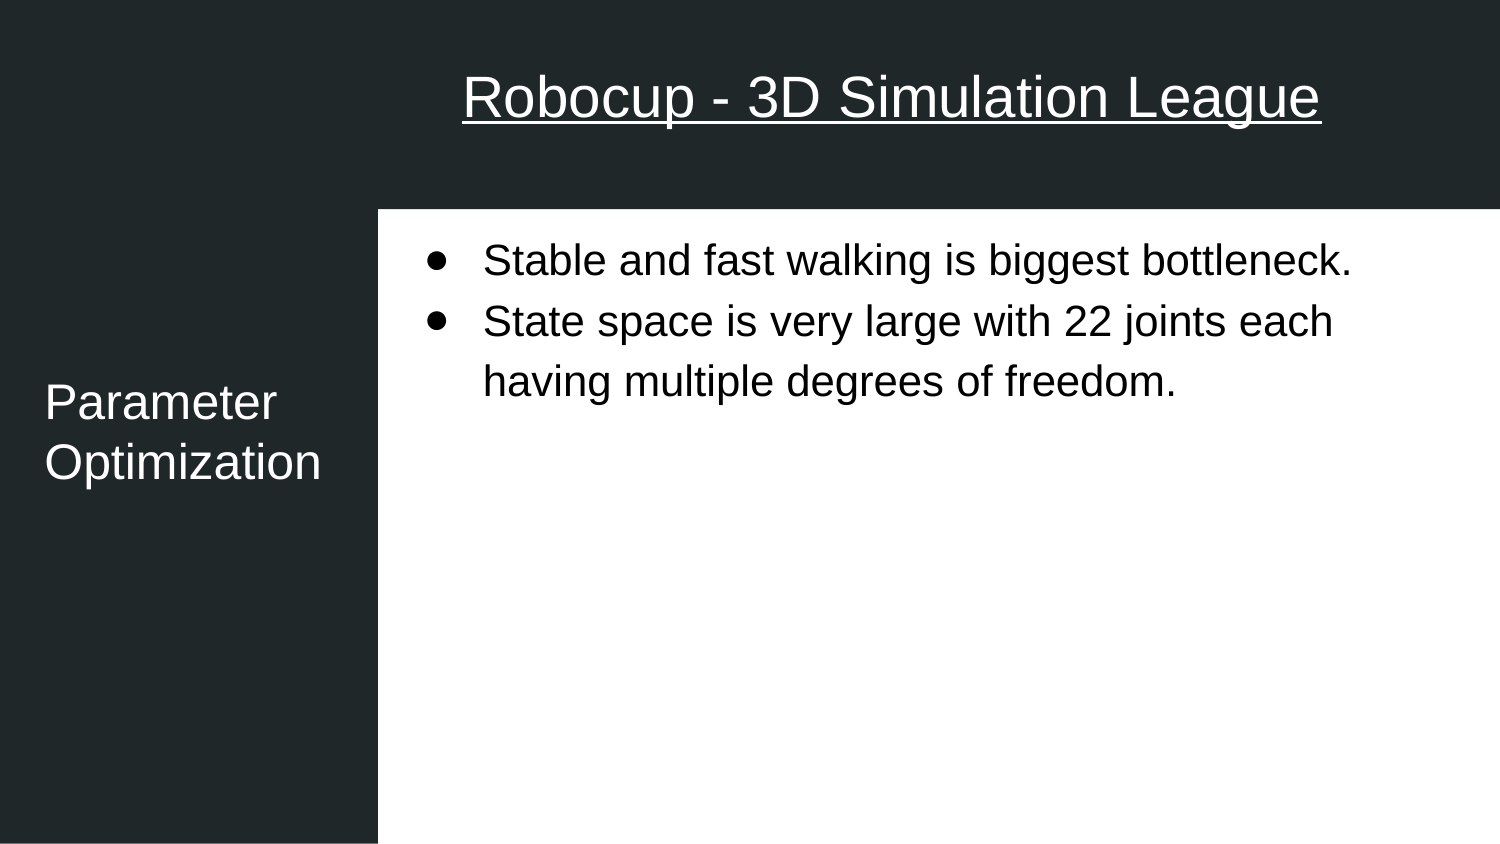

Robocup - 3D Simulation League

Stable and fast walking is biggest bottleneck.
State space is very large with 22 joints each having multiple degrees of freedom.

Parameter Optimization